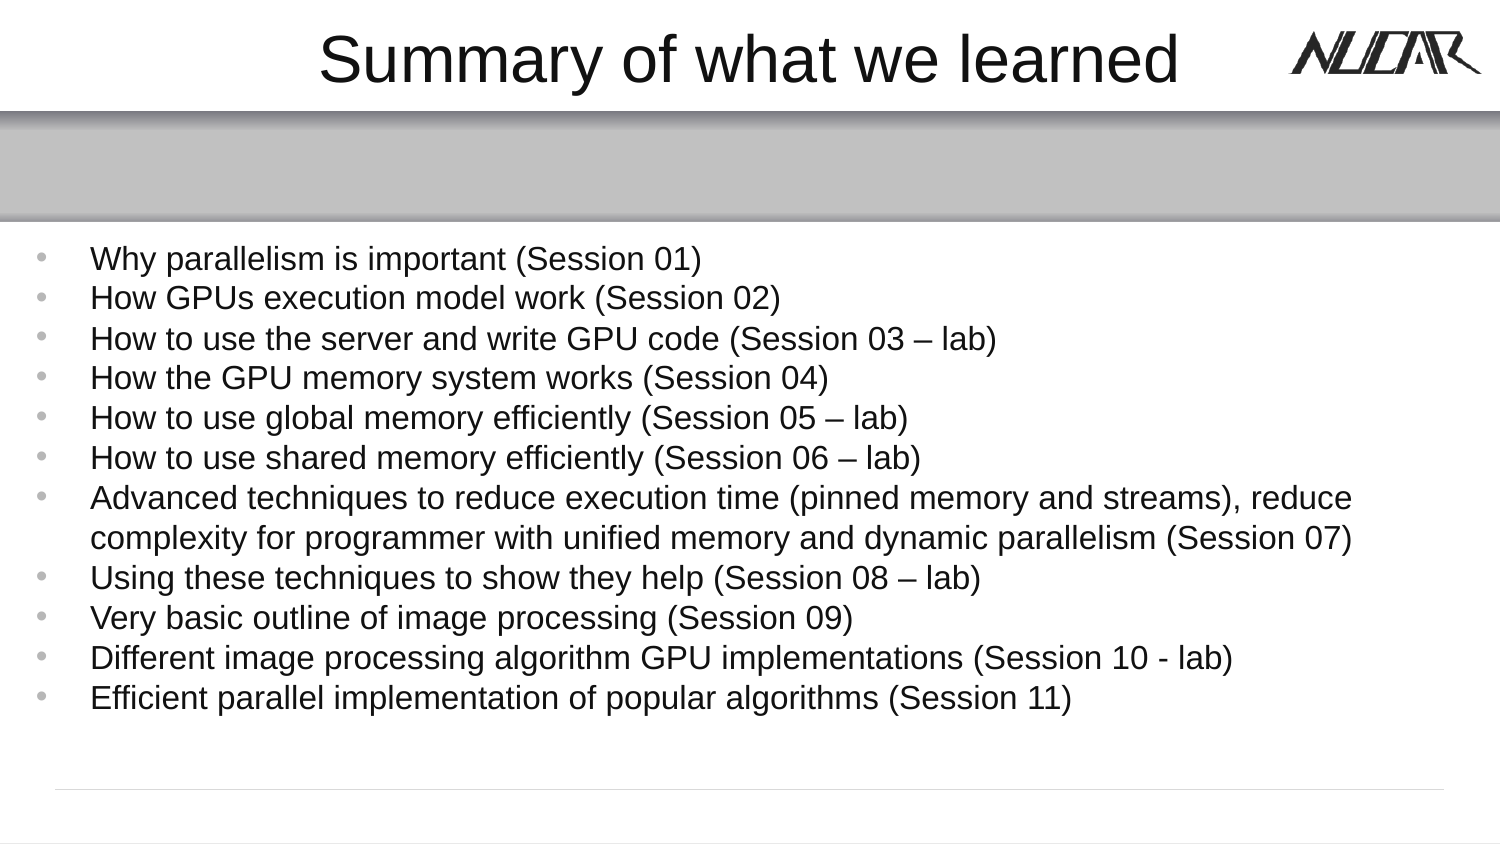

# Summary of what we learned
Why parallelism is important (Session 01)
How GPUs execution model work (Session 02)
How to use the server and write GPU code (Session 03 – lab)
How the GPU memory system works (Session 04)
How to use global memory efficiently (Session 05 – lab)
How to use shared memory efficiently (Session 06 – lab)
Advanced techniques to reduce execution time (pinned memory and streams), reduce complexity for programmer with unified memory and dynamic parallelism (Session 07)
Using these techniques to show they help (Session 08 – lab)
Very basic outline of image processing (Session 09)
Different image processing algorithm GPU implementations (Session 10 - lab)
Efficient parallel implementation of popular algorithms (Session 11)